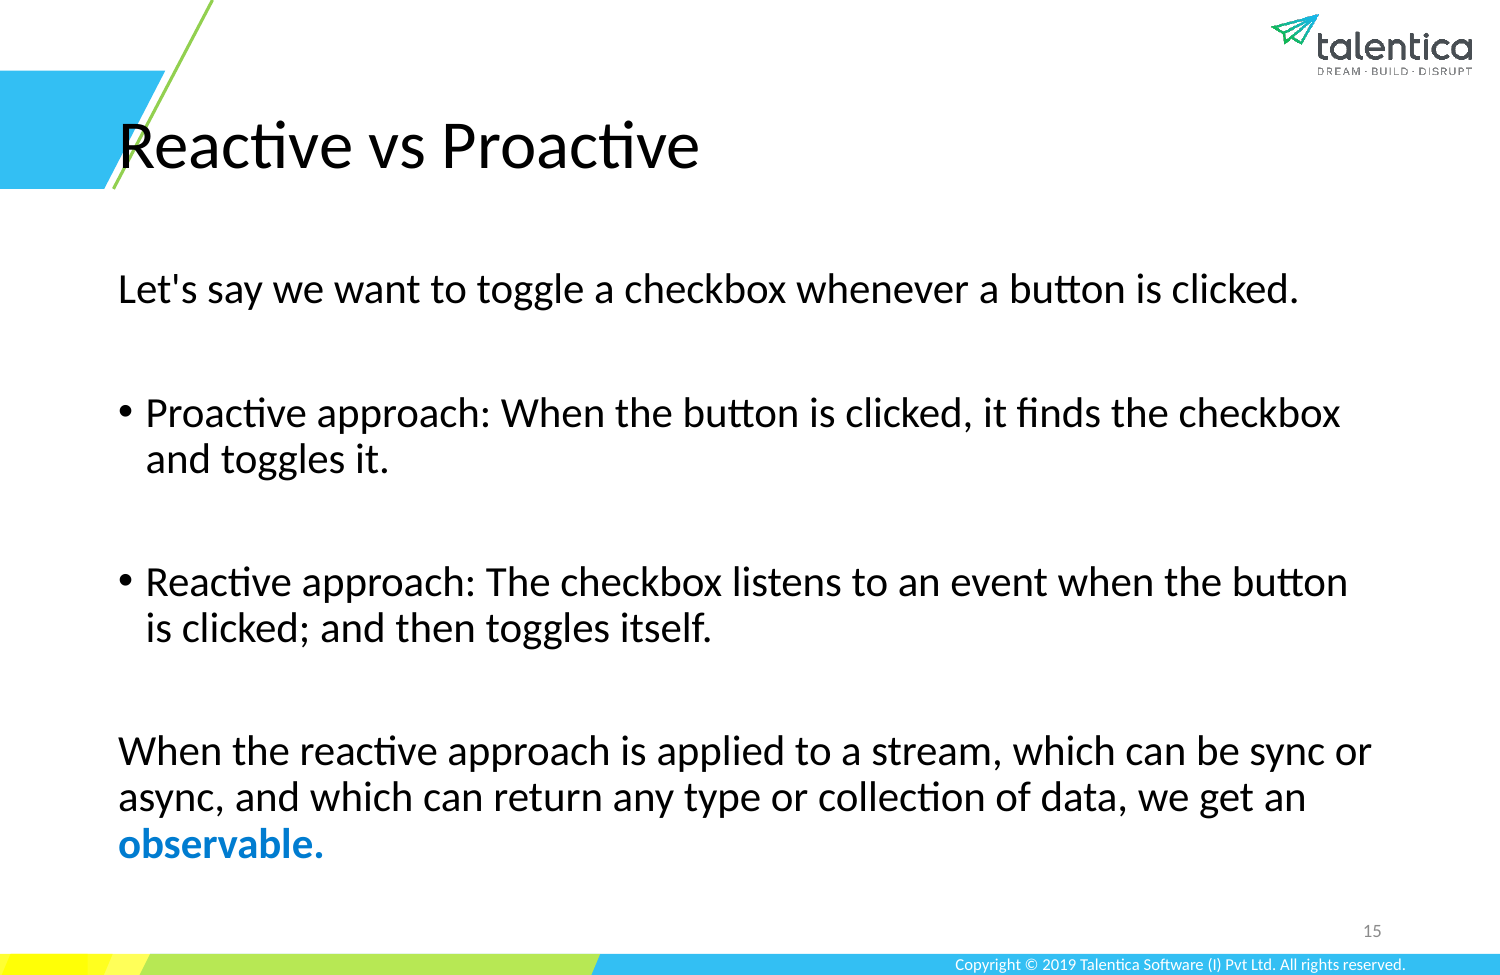

# Reactive vs Proactive
Let's say we want to toggle a checkbox whenever a button is clicked.

Proactive approach: When the button is clicked, it finds the checkbox and toggles it.

Reactive approach: The checkbox listens to an event when the button is clicked; and then toggles itself.

When the reactive approach is applied to a stream, which can be sync or async, and which can return any type or collection of data, we get an observable.
15